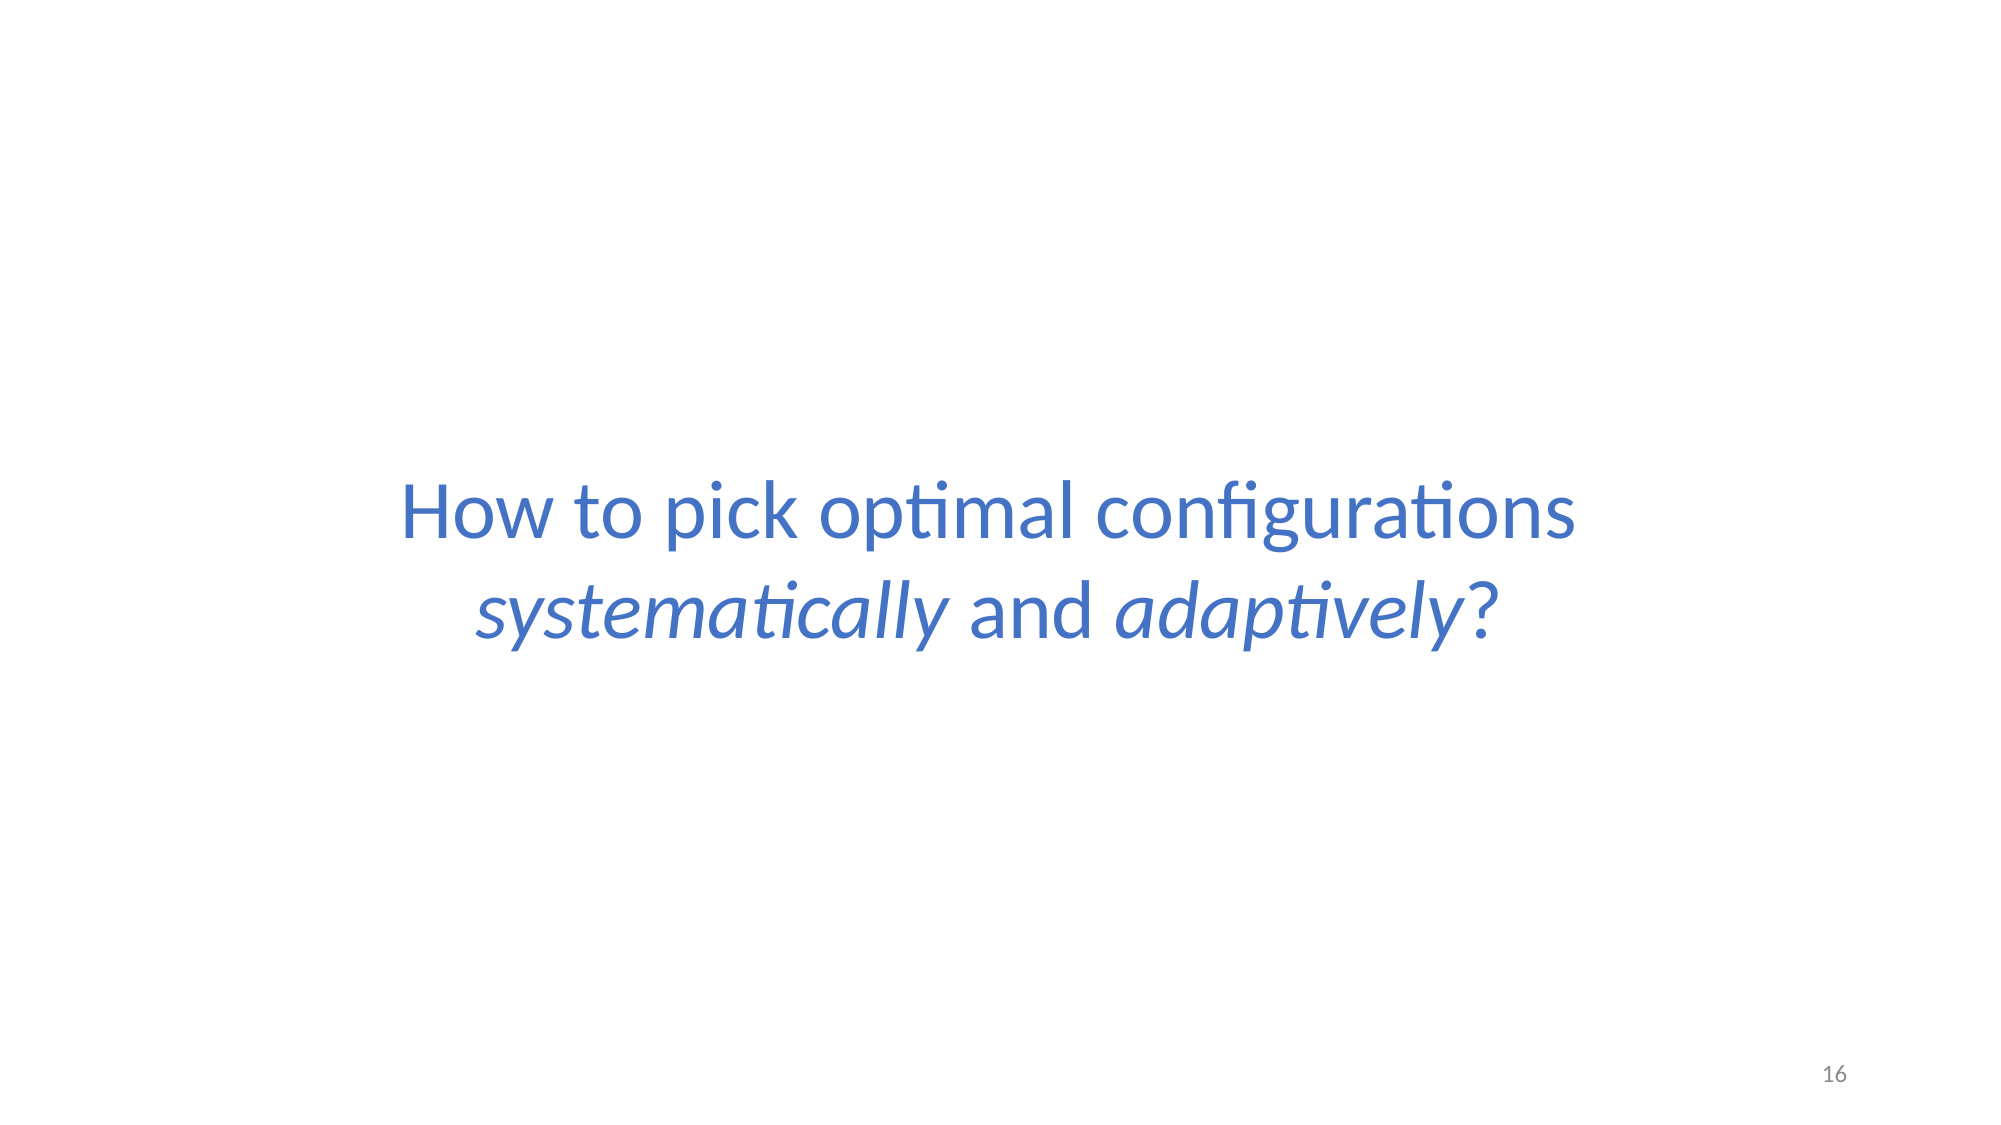

How to pick optimal configurations systematically and adaptively?
16